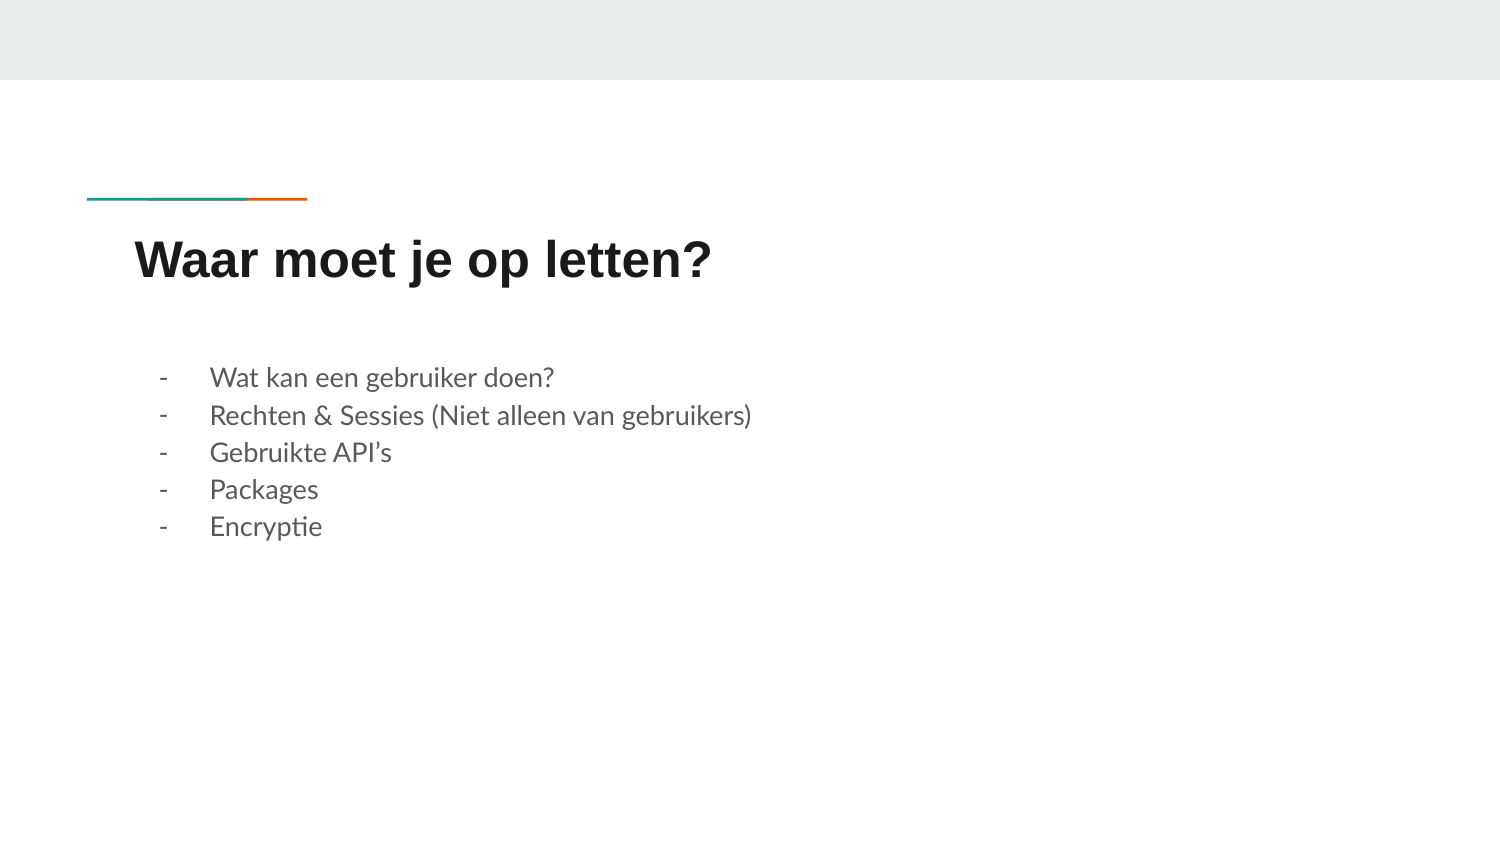

# Waar moet je op letten?
Wat kan een gebruiker doen?
Rechten & Sessies (Niet alleen van gebruikers)
Gebruikte API’s
Packages
Encryptie